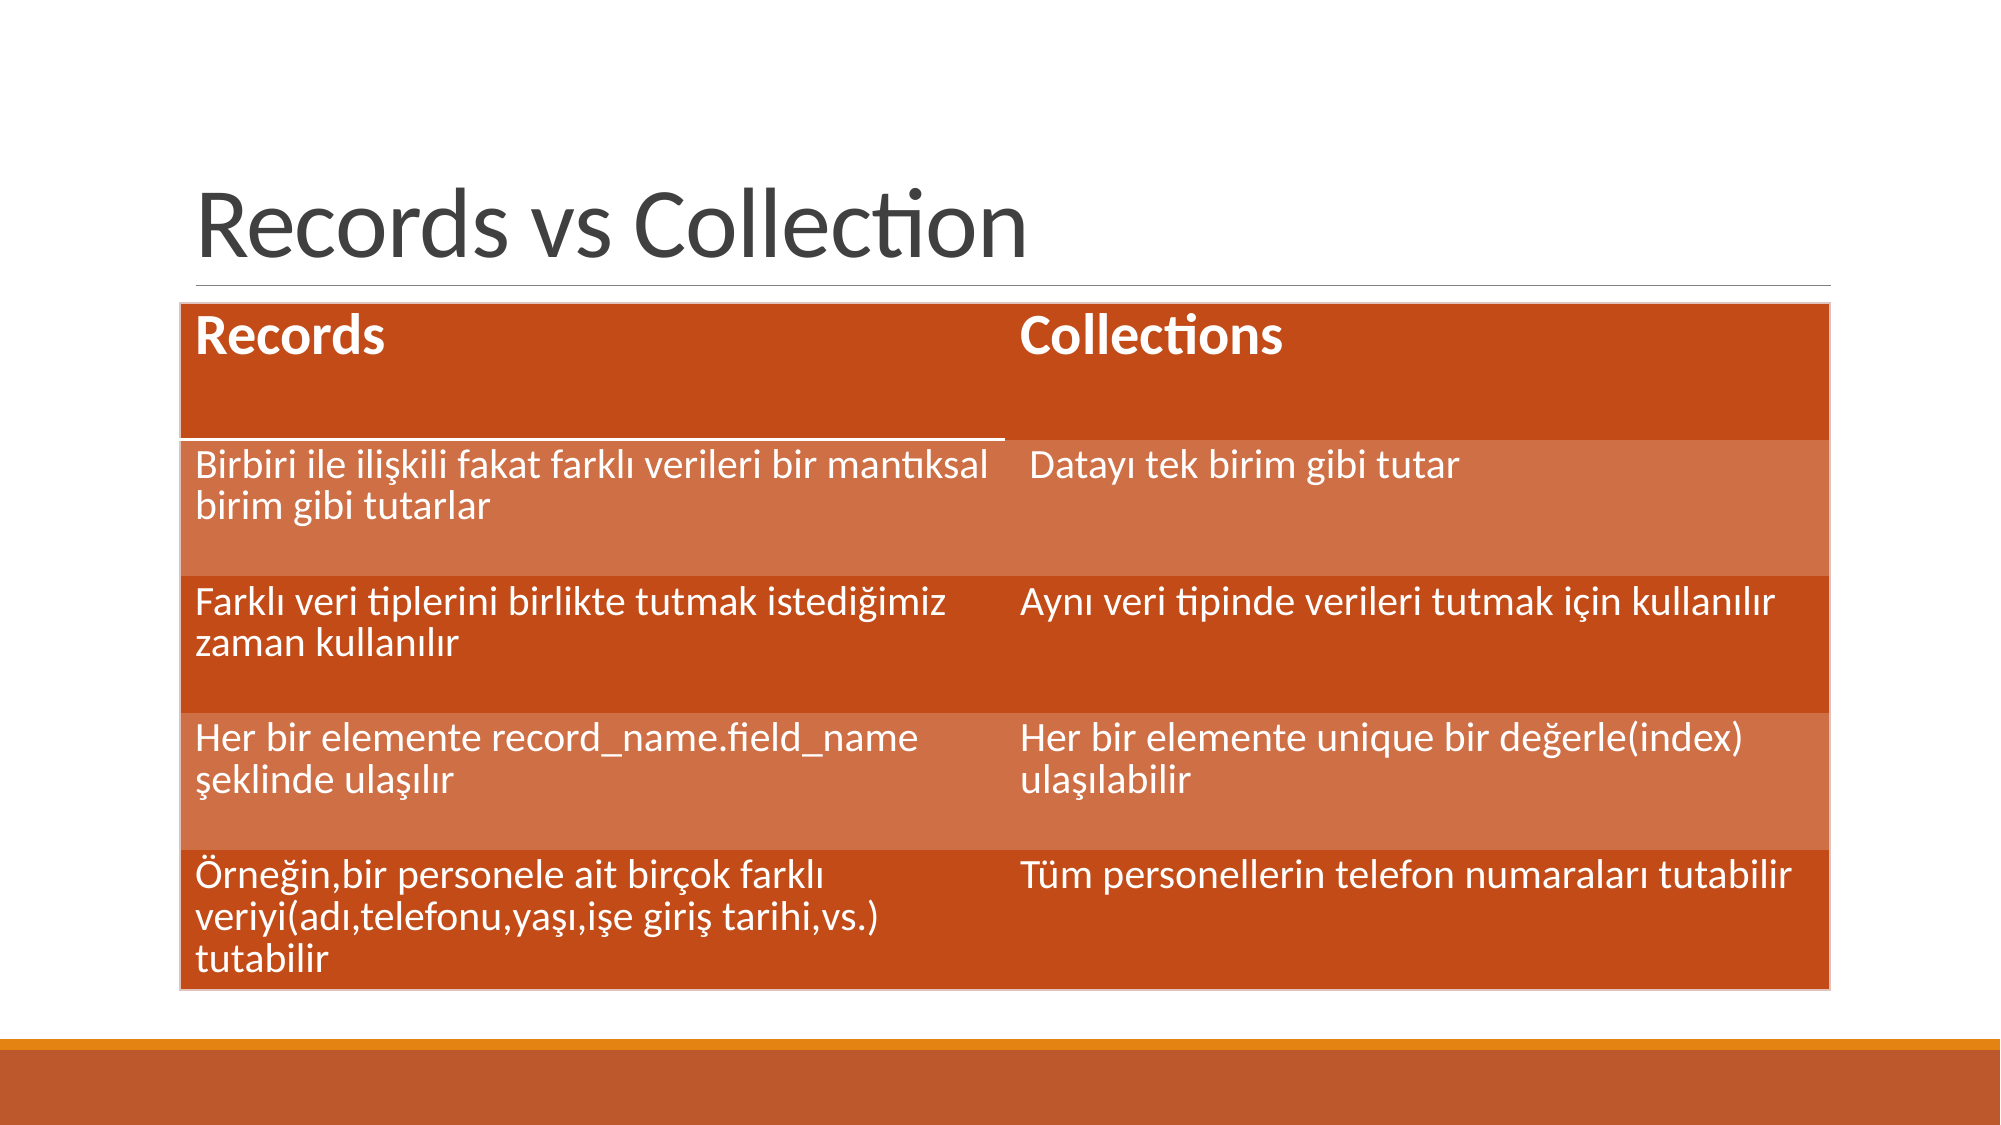

# Records vs Collection
| Records | Collections |
| --- | --- |
| Birbiri ile ilişkili fakat farklı verileri bir mantıksal birim gibi tutarlar | Datayı tek birim gibi tutar |
| Farklı veri tiplerini birlikte tutmak istediğimiz zaman kullanılır | Aynı veri tipinde verileri tutmak için kullanılır |
| Her bir elemente record\_name.field\_name şeklinde ulaşılır | Her bir elemente unique bir değerle(index) ulaşılabilir |
| Örneğin,bir personele ait birçok farklı veriyi(adı,telefonu,yaşı,işe giriş tarihi,vs.) tutabilir | Tüm personellerin telefon numaraları tutabilir |